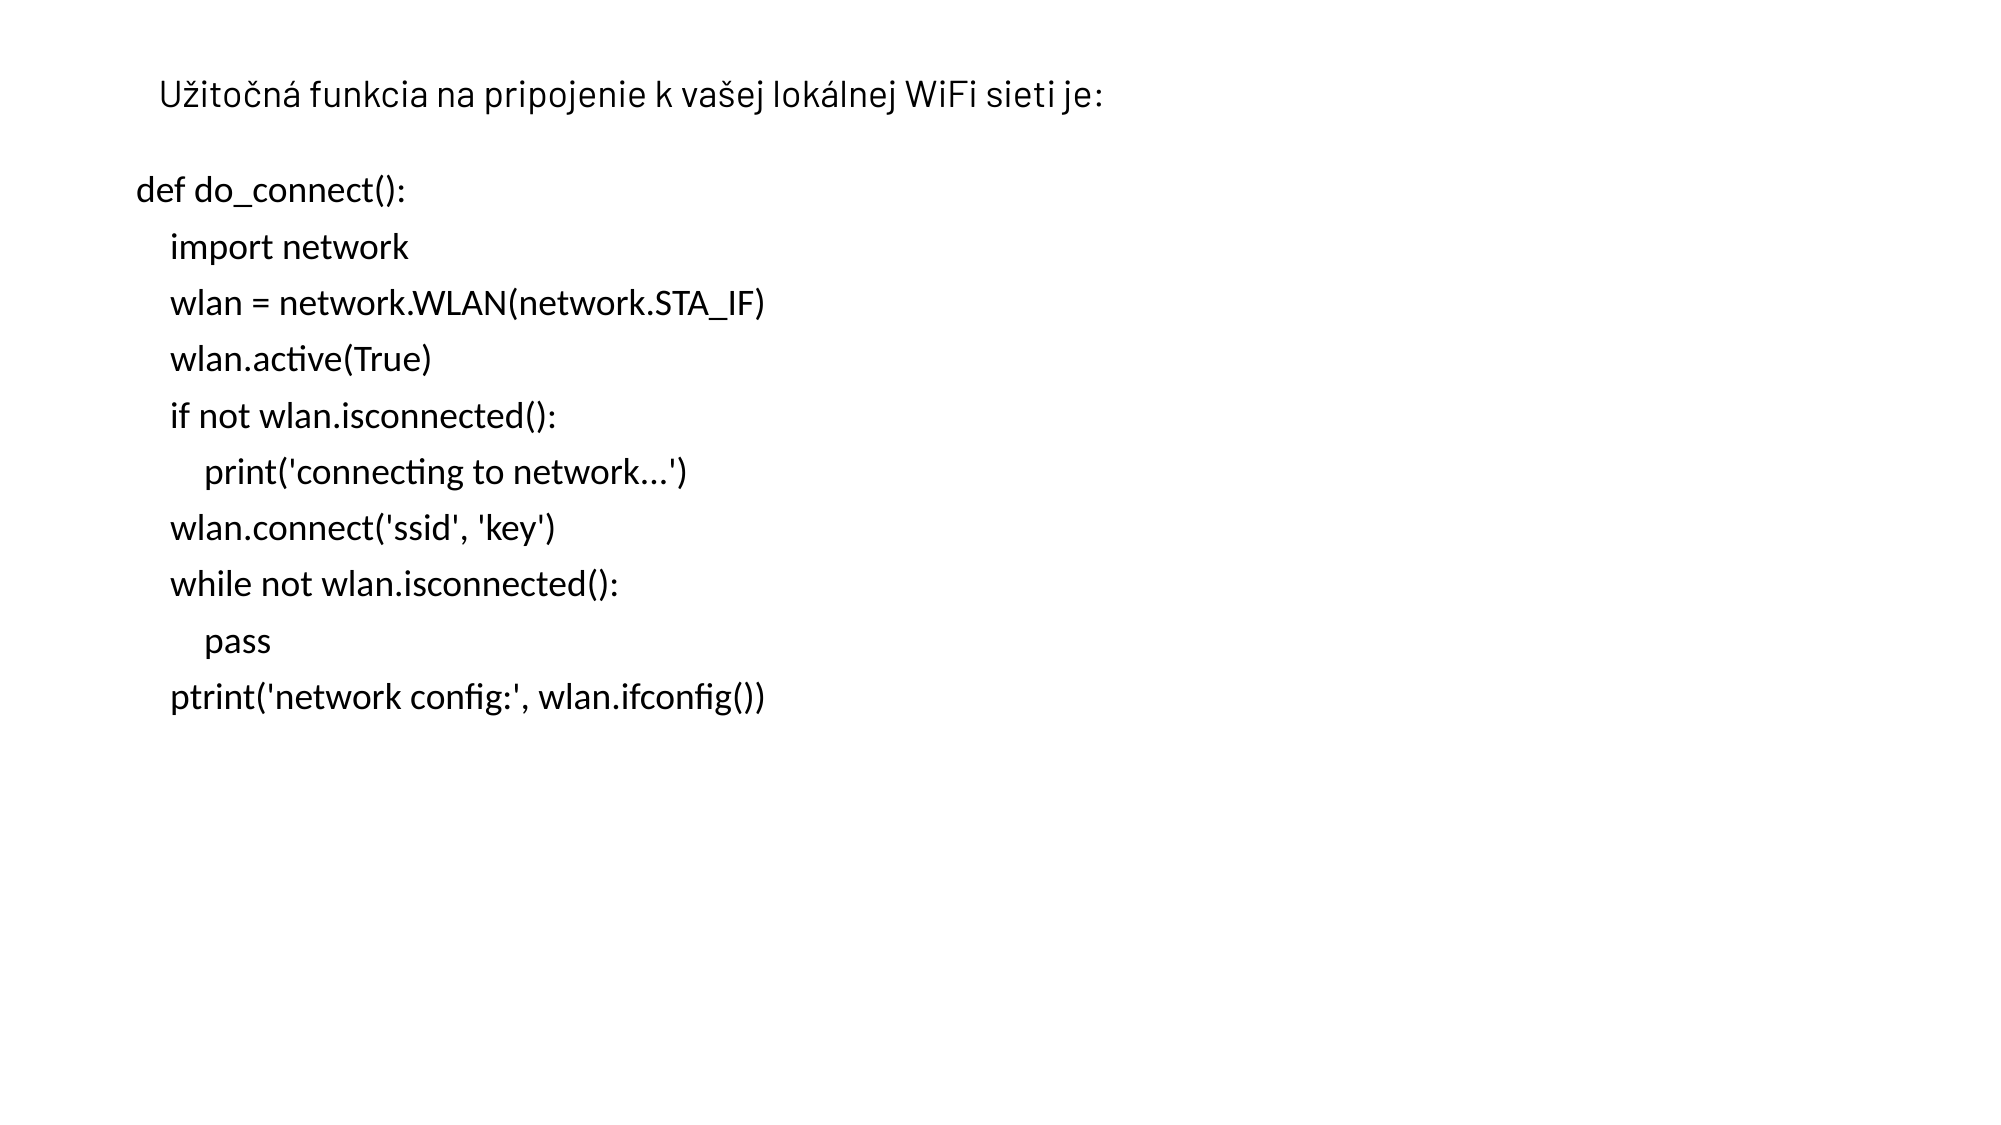

Užitočná funkcia na pripojenie k vašej lokálnej WiFi sieti je:
def do_connect():
    import network
    wlan = network.WLAN(network.STA_IF)
    wlan.active(True)
    if not wlan.isconnected():
        print('connecting to network...')
    wlan.connect('ssid', 'key')
    while not wlan.isconnected():
        pass
    ptrint('network config:', wlan.ifconfig())